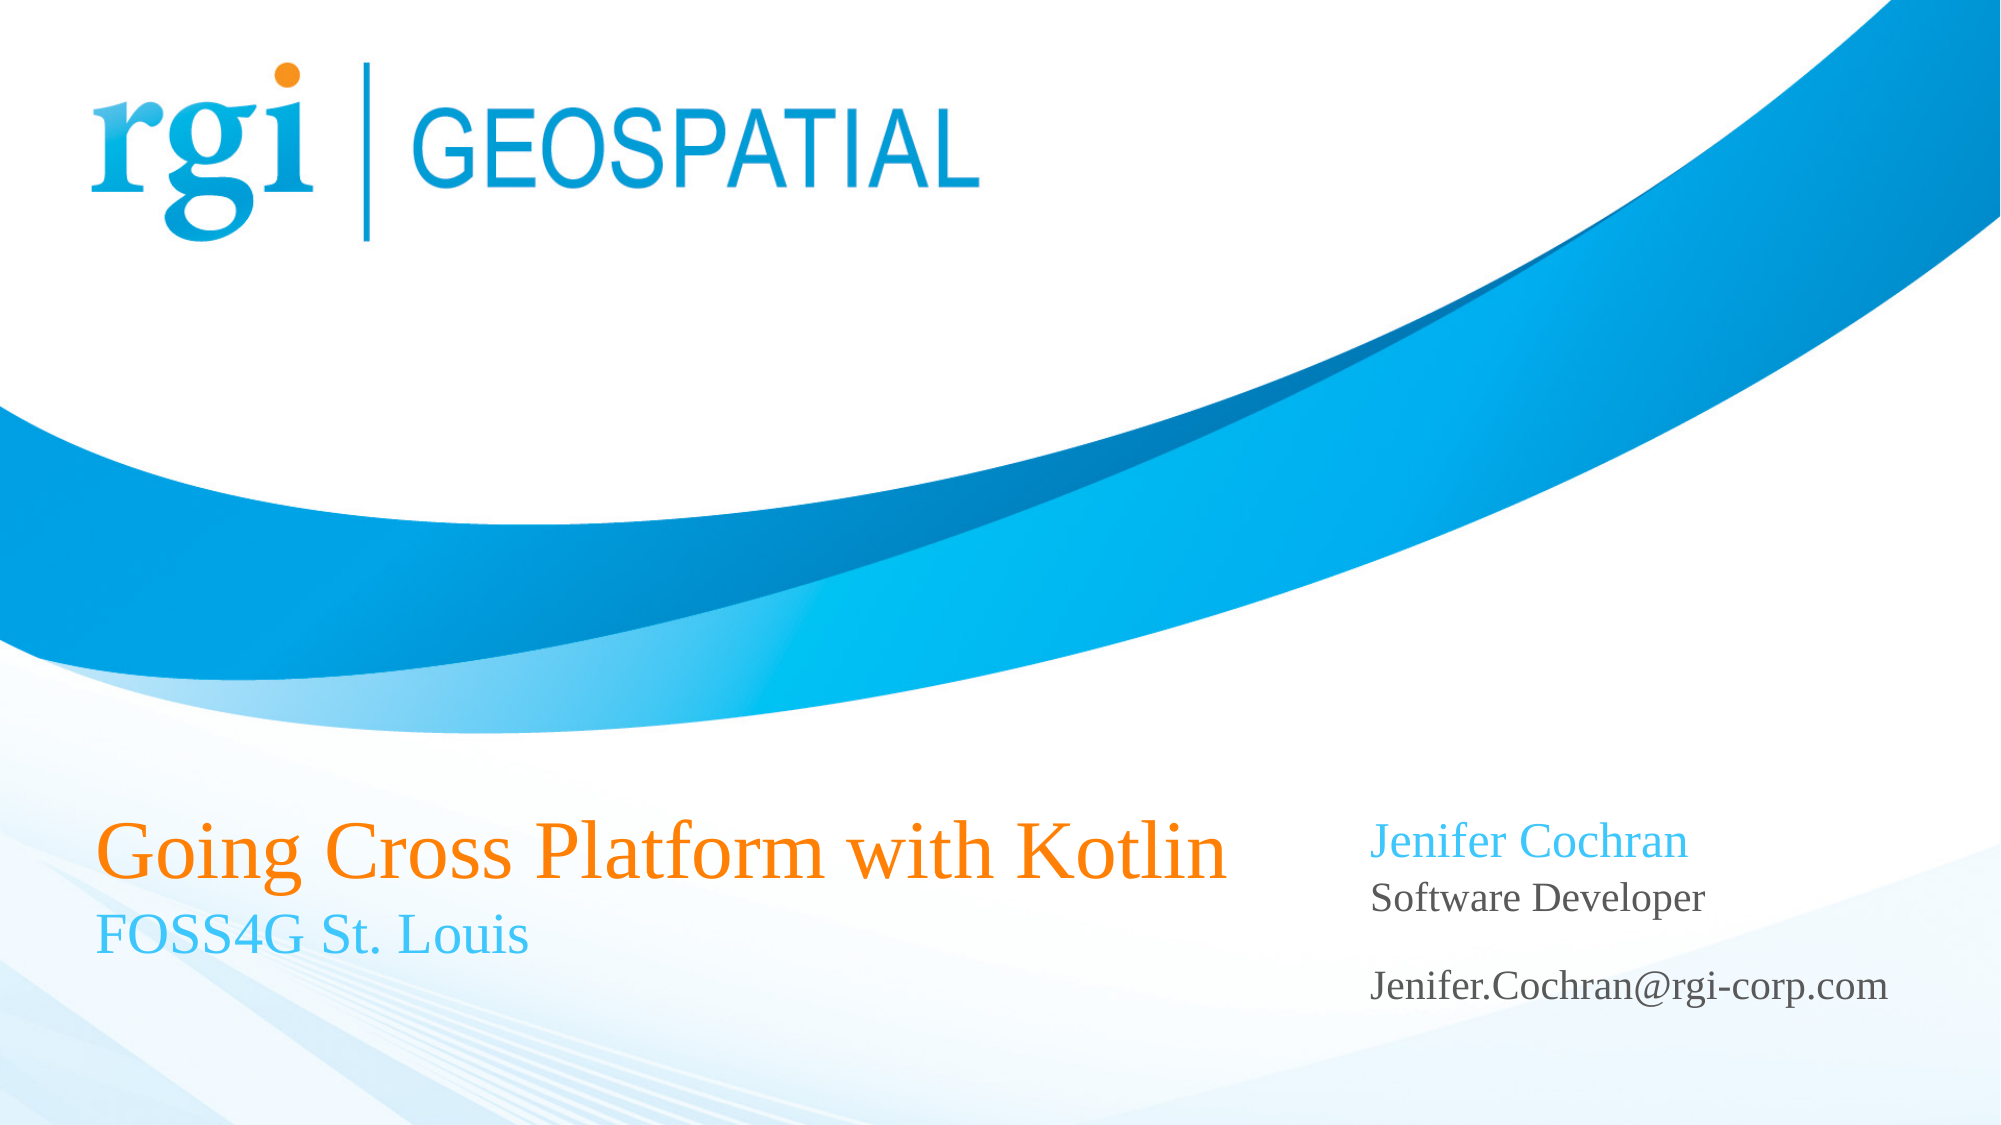

Going Cross Platform with Kotlin
Jenifer Cochran
Software Developer
FOSS4G St. Louis
Jenifer.Cochran@rgi-corp.com